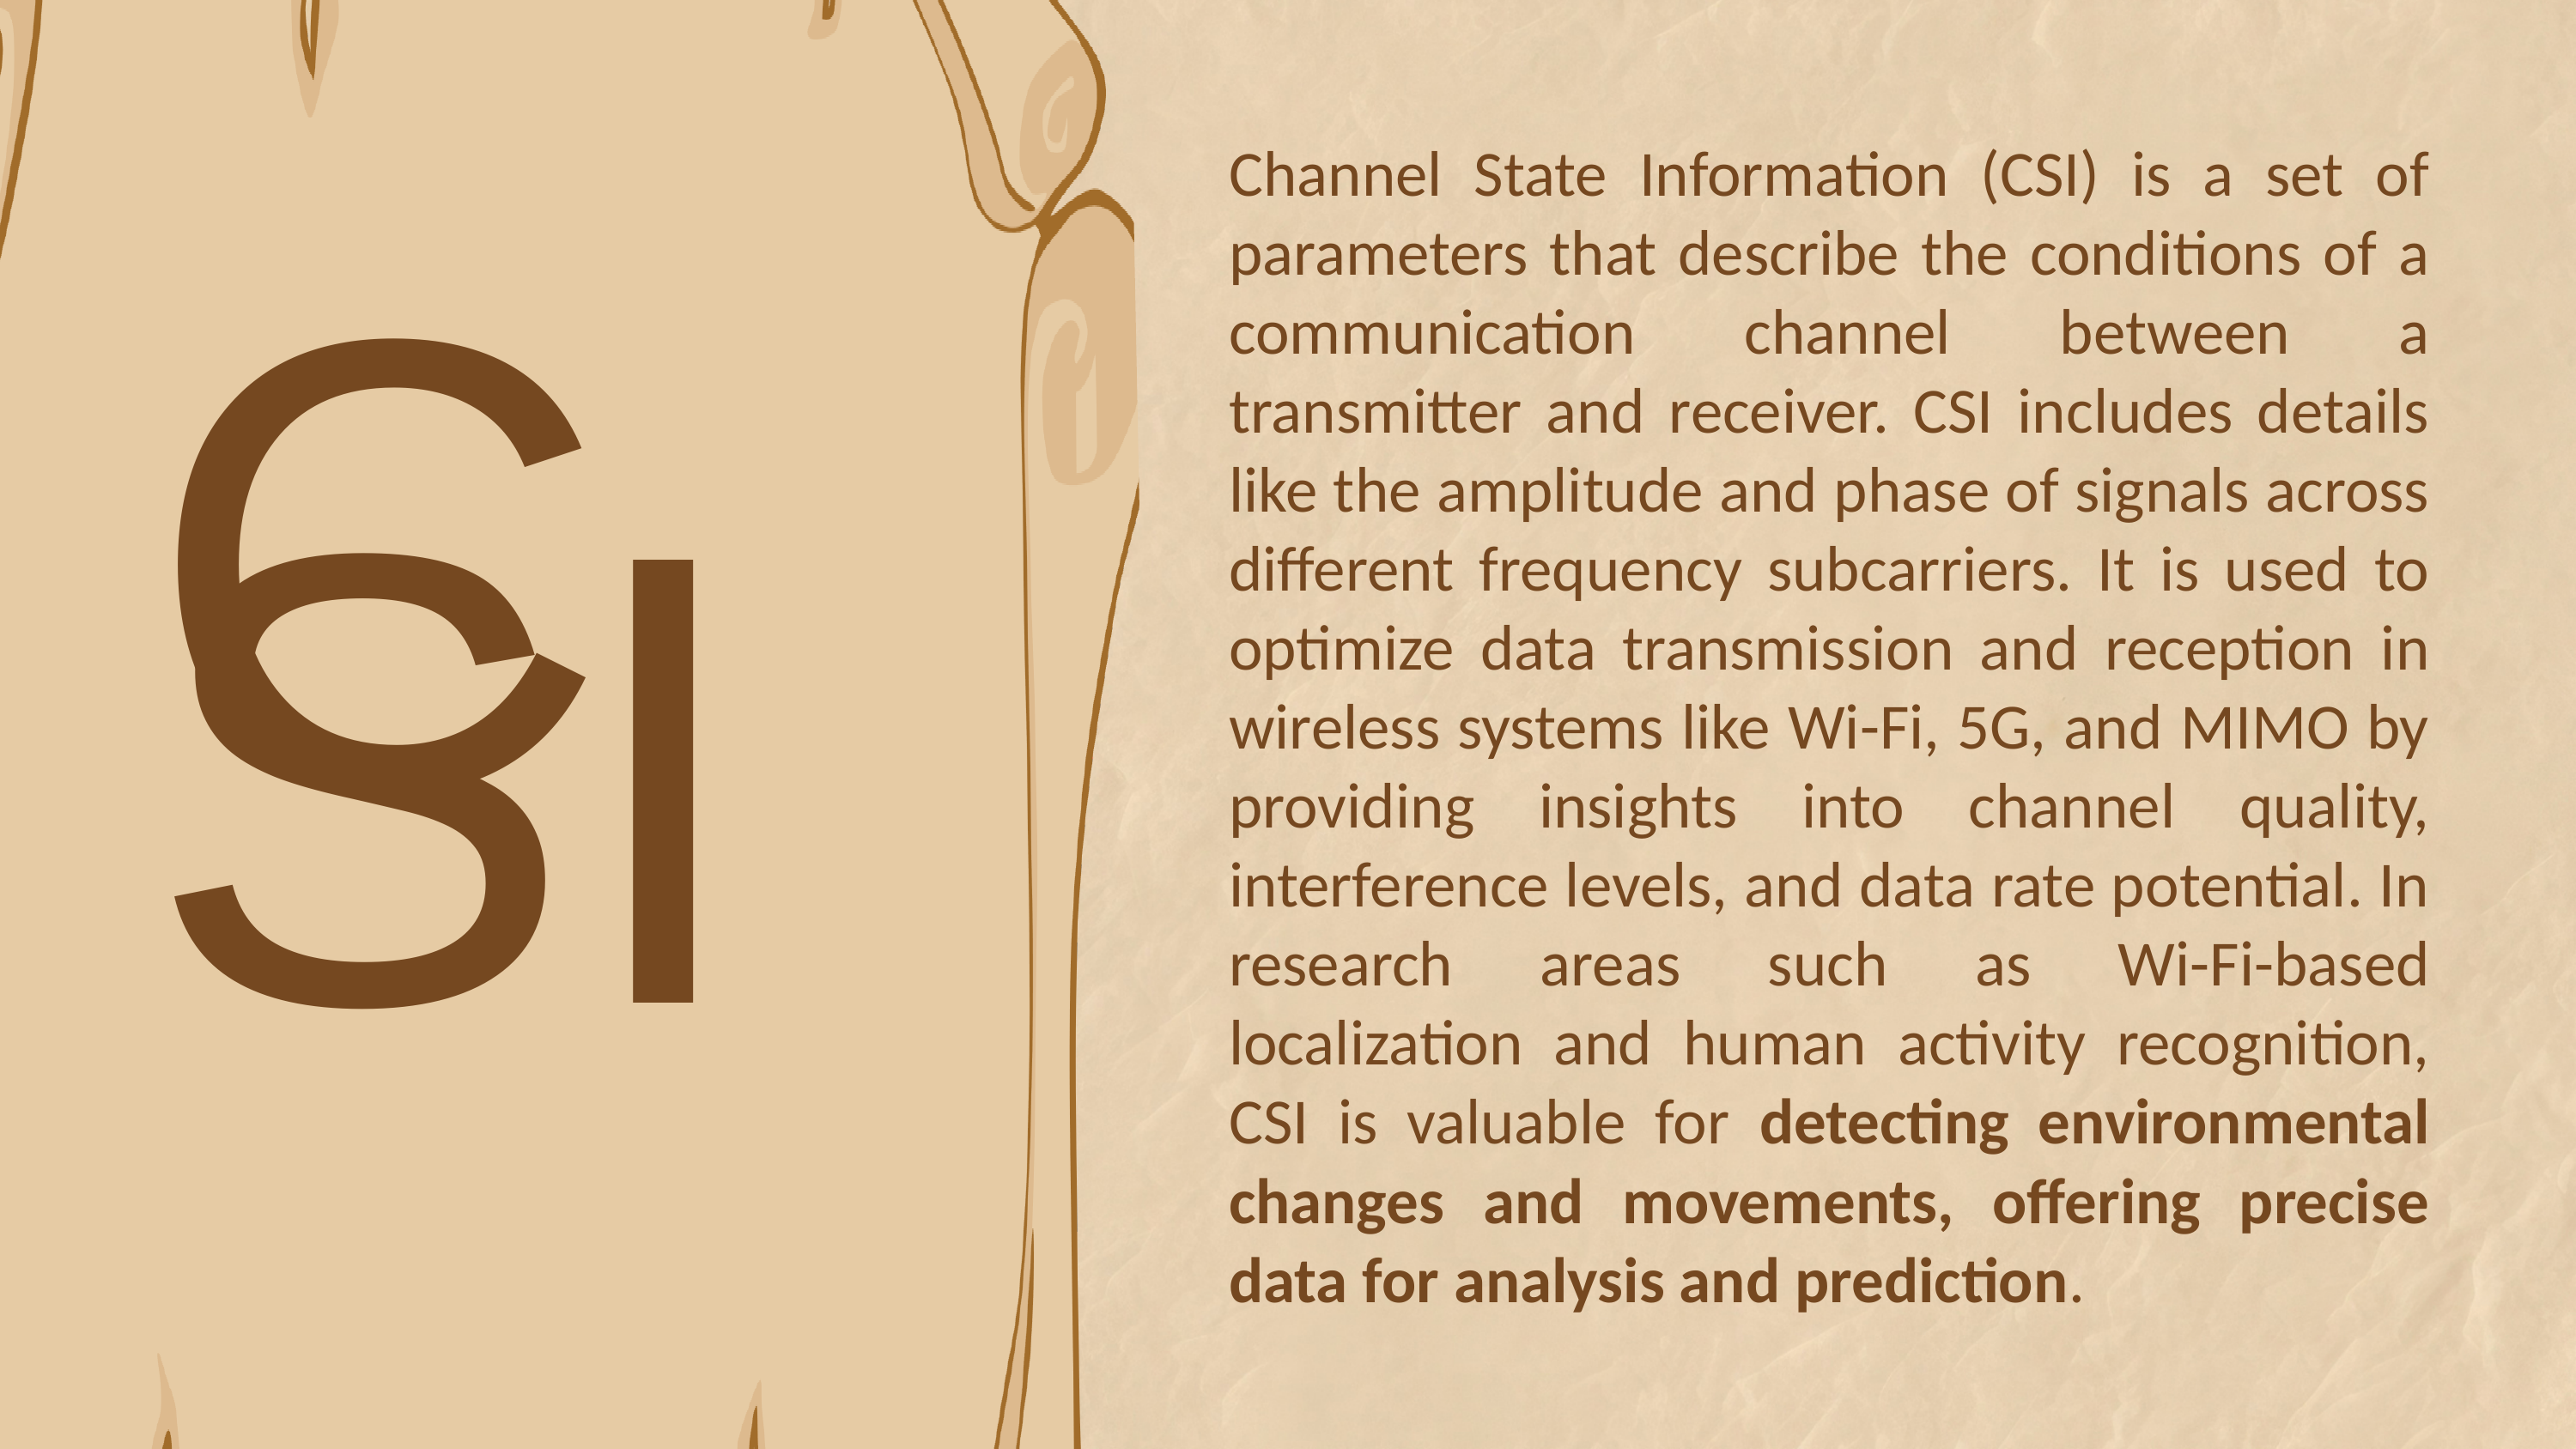

Channel State Information (CSI) is a set of parameters that describe the conditions of a communication channel between a transmitter and receiver. CSI includes details like the amplitude and phase of signals across different frequency subcarriers. It is used to optimize data transmission and reception in wireless systems like Wi-Fi, 5G, and MIMO by providing insights into channel quality, interference levels, and data rate potential. In research areas such as Wi-Fi-based localization and human activity recognition, CSI is valuable for detecting environmental changes and movements, offering precise data for analysis and prediction.

CSI